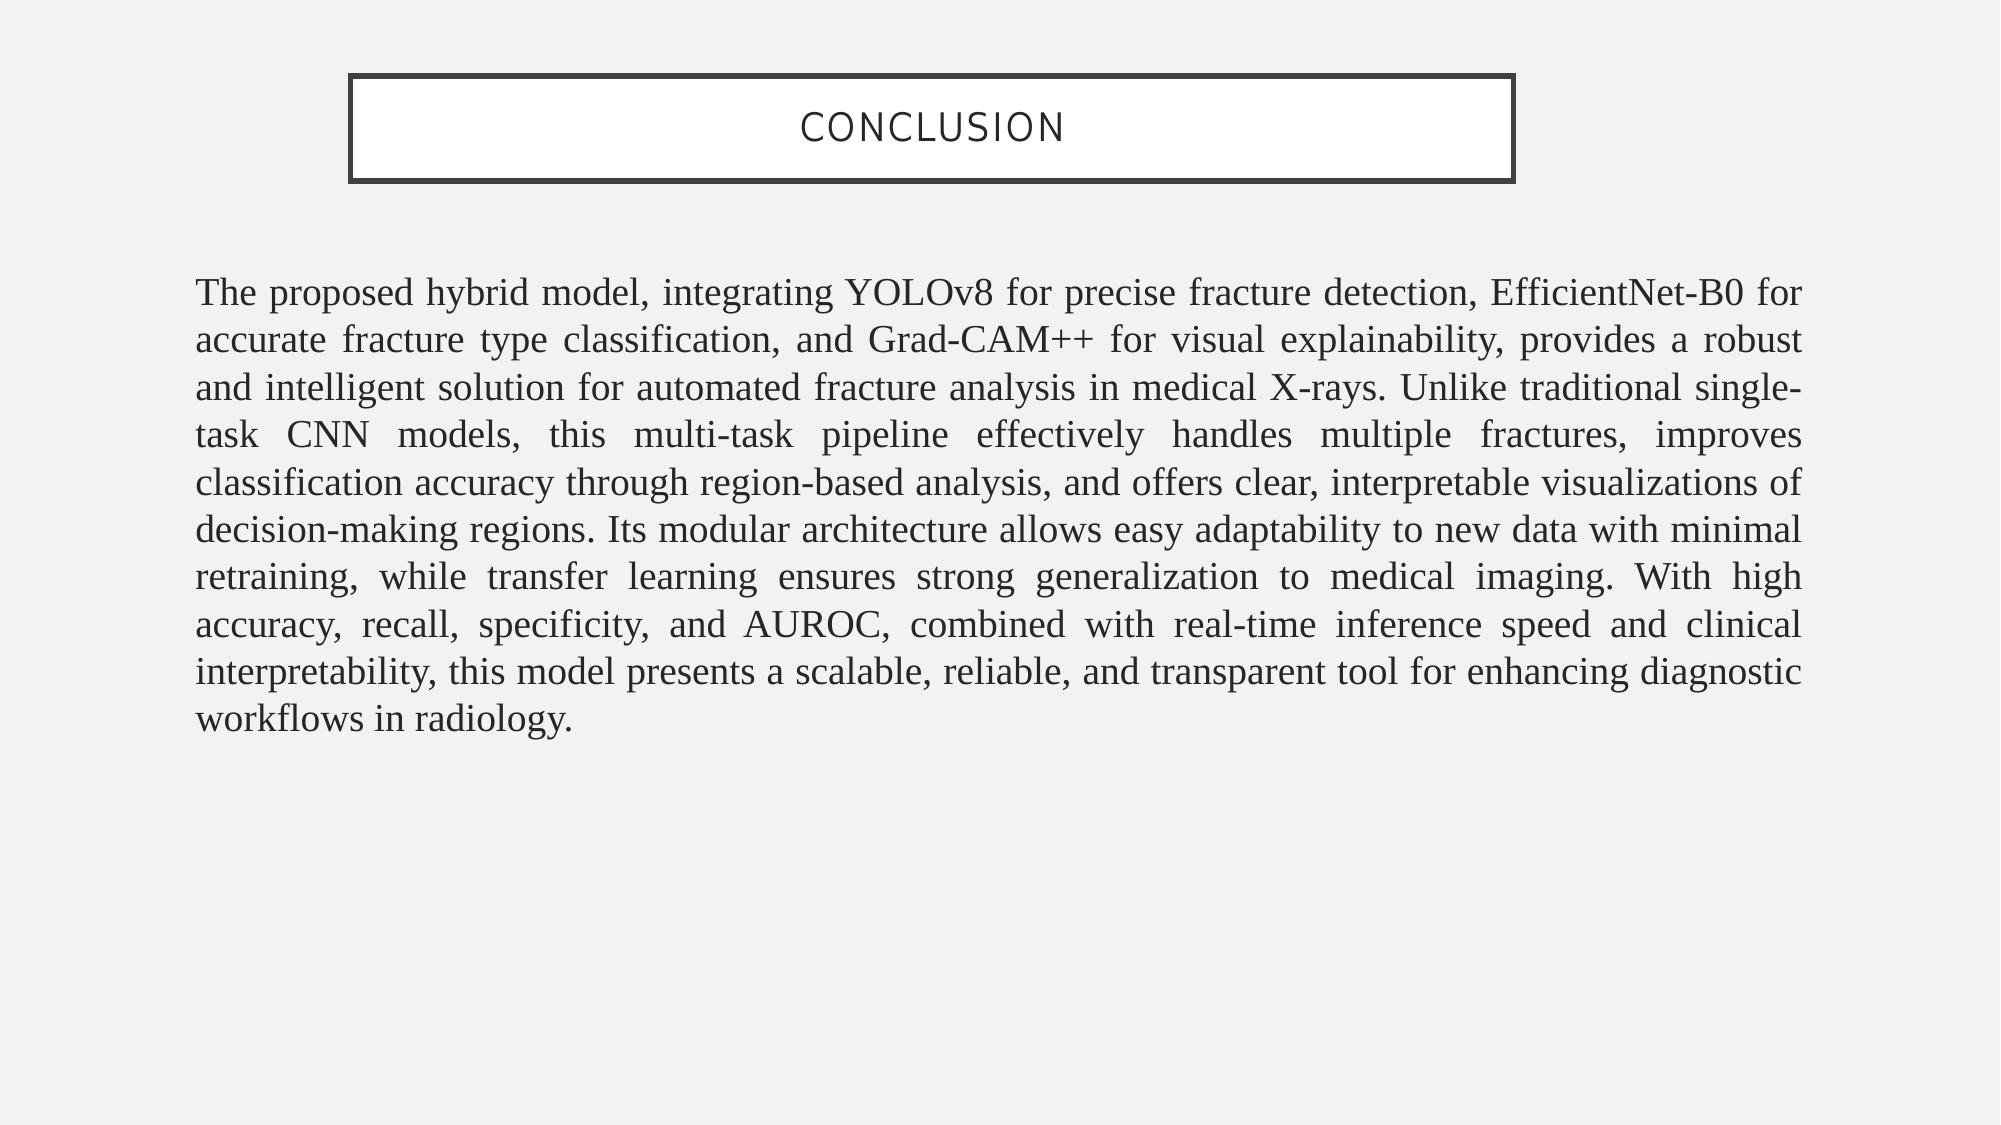

# conclusion
The proposed hybrid model, integrating YOLOv8 for precise fracture detection, EfficientNet-B0 for accurate fracture type classification, and Grad-CAM++ for visual explainability, provides a robust and intelligent solution for automated fracture analysis in medical X-rays. Unlike traditional single-task CNN models, this multi-task pipeline effectively handles multiple fractures, improves classification accuracy through region-based analysis, and offers clear, interpretable visualizations of decision-making regions. Its modular architecture allows easy adaptability to new data with minimal retraining, while transfer learning ensures strong generalization to medical imaging. With high accuracy, recall, specificity, and AUROC, combined with real-time inference speed and clinical interpretability, this model presents a scalable, reliable, and transparent tool for enhancing diagnostic workflows in radiology.